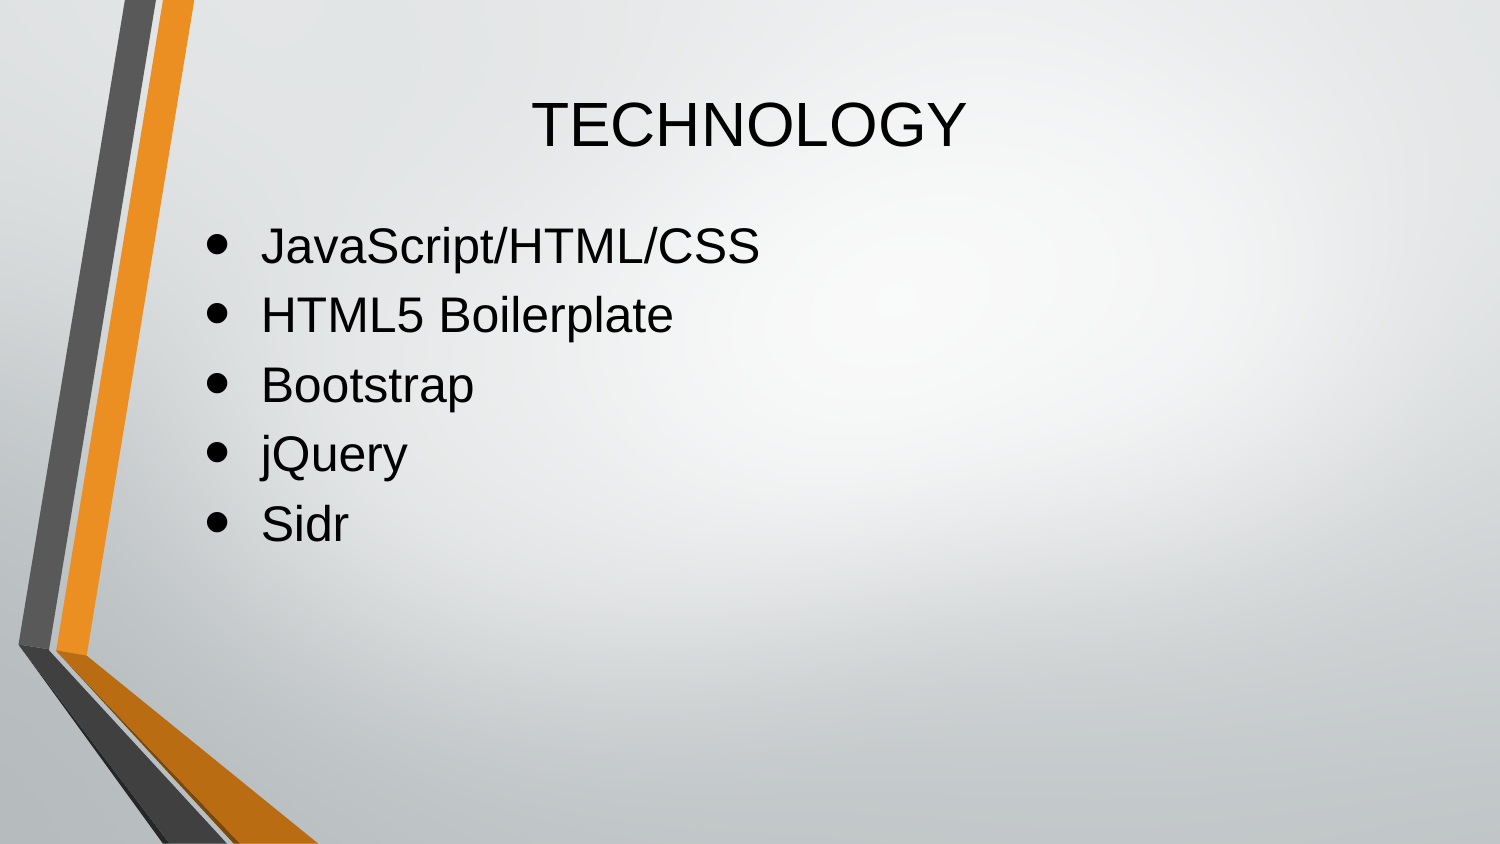

# TECHNOLOGY
JavaScript/HTML/CSS
HTML5 Boilerplate
Bootstrap
jQuery
Sidr